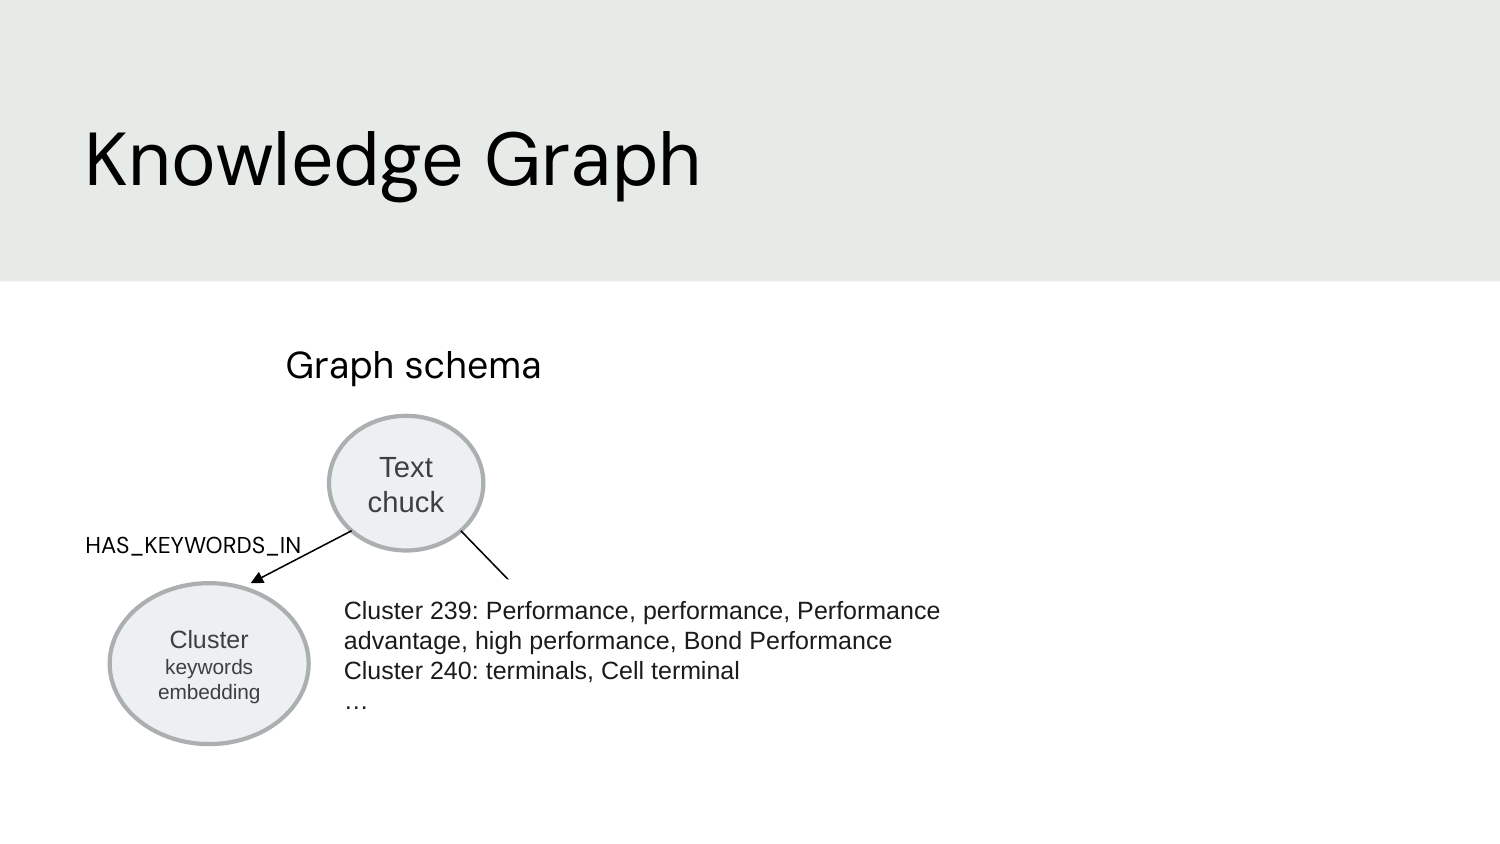

Knowledge Graph
Graph schema
Text chuck
HAS_KEYWORDS_IN
Cluster 239: Performance, performance, Performance advantage, high performance, Bond Performance
Cluster 240: terminals, Cell terminal
…
Cluster keywords embedding
Rule number